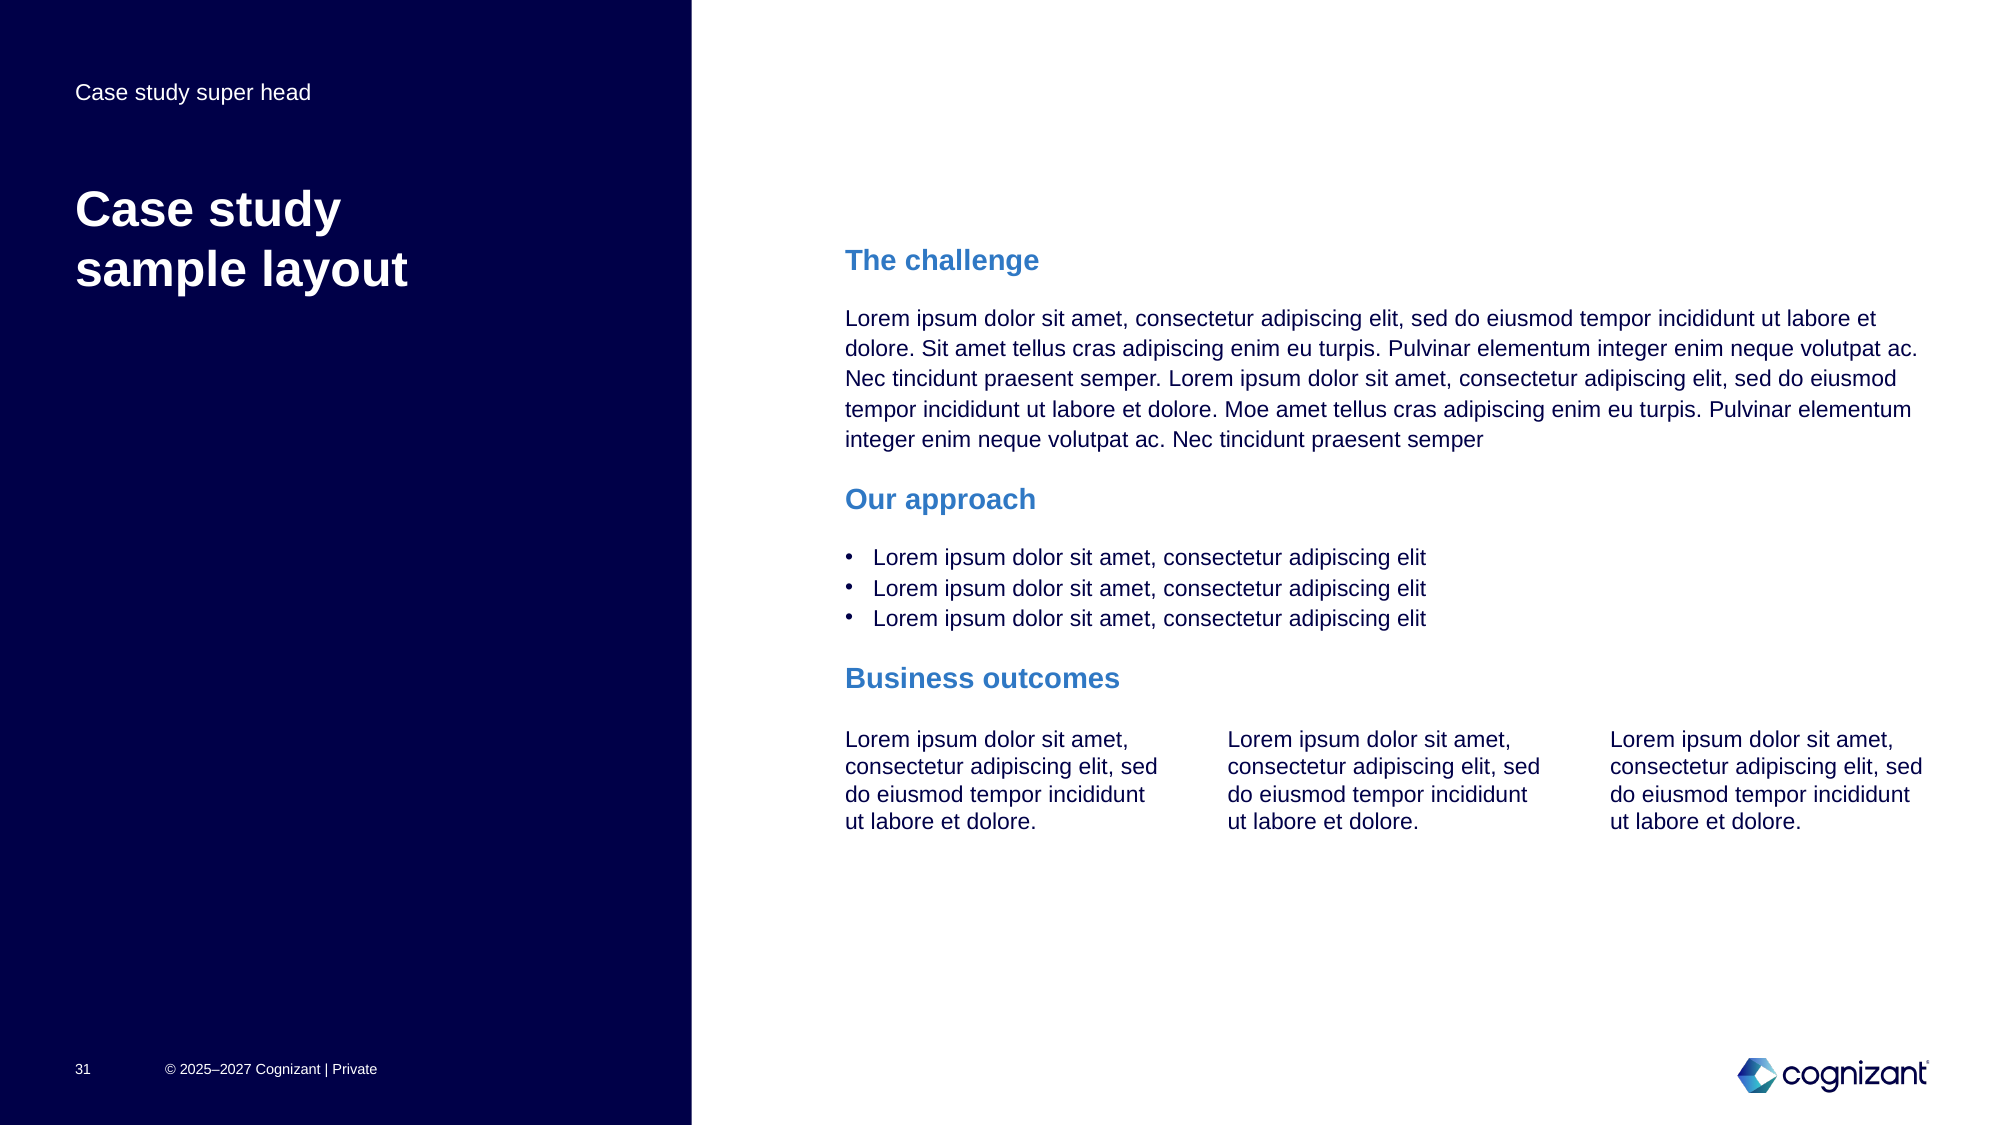

Case study super head

# Case study sample layout
The challenge
Lorem ipsum dolor sit amet, consectetur adipiscing elit, sed do eiusmod tempor incididunt ut labore et dolore. Sit amet tellus cras adipiscing enim eu turpis. Pulvinar elementum integer enim neque volutpat ac. Nec tincidunt praesent semper. Lorem ipsum dolor sit amet, consectetur adipiscing elit, sed do eiusmod tempor incididunt ut labore et dolore. Moe amet tellus cras adipiscing enim eu turpis. Pulvinar elementum integer enim neque volutpat ac. Nec tincidunt praesent semper
Our approach
Lorem ipsum dolor sit amet, consectetur adipiscing elit
Lorem ipsum dolor sit amet, consectetur adipiscing elit
Lorem ipsum dolor sit amet, consectetur adipiscing elit
Business outcomes

Lorem ipsum dolor sit amet, consectetur adipiscing elit, sed do eiusmod tempor incididunt ut labore et dolore.
Lorem ipsum dolor sit amet, consectetur adipiscing elit, sed do eiusmod tempor incididunt ut labore et dolore.
Lorem ipsum dolor sit amet, consectetur adipiscing elit, sed do eiusmod tempor incididunt ut labore et dolore.
31
© 2025–2027 Cognizant | Private